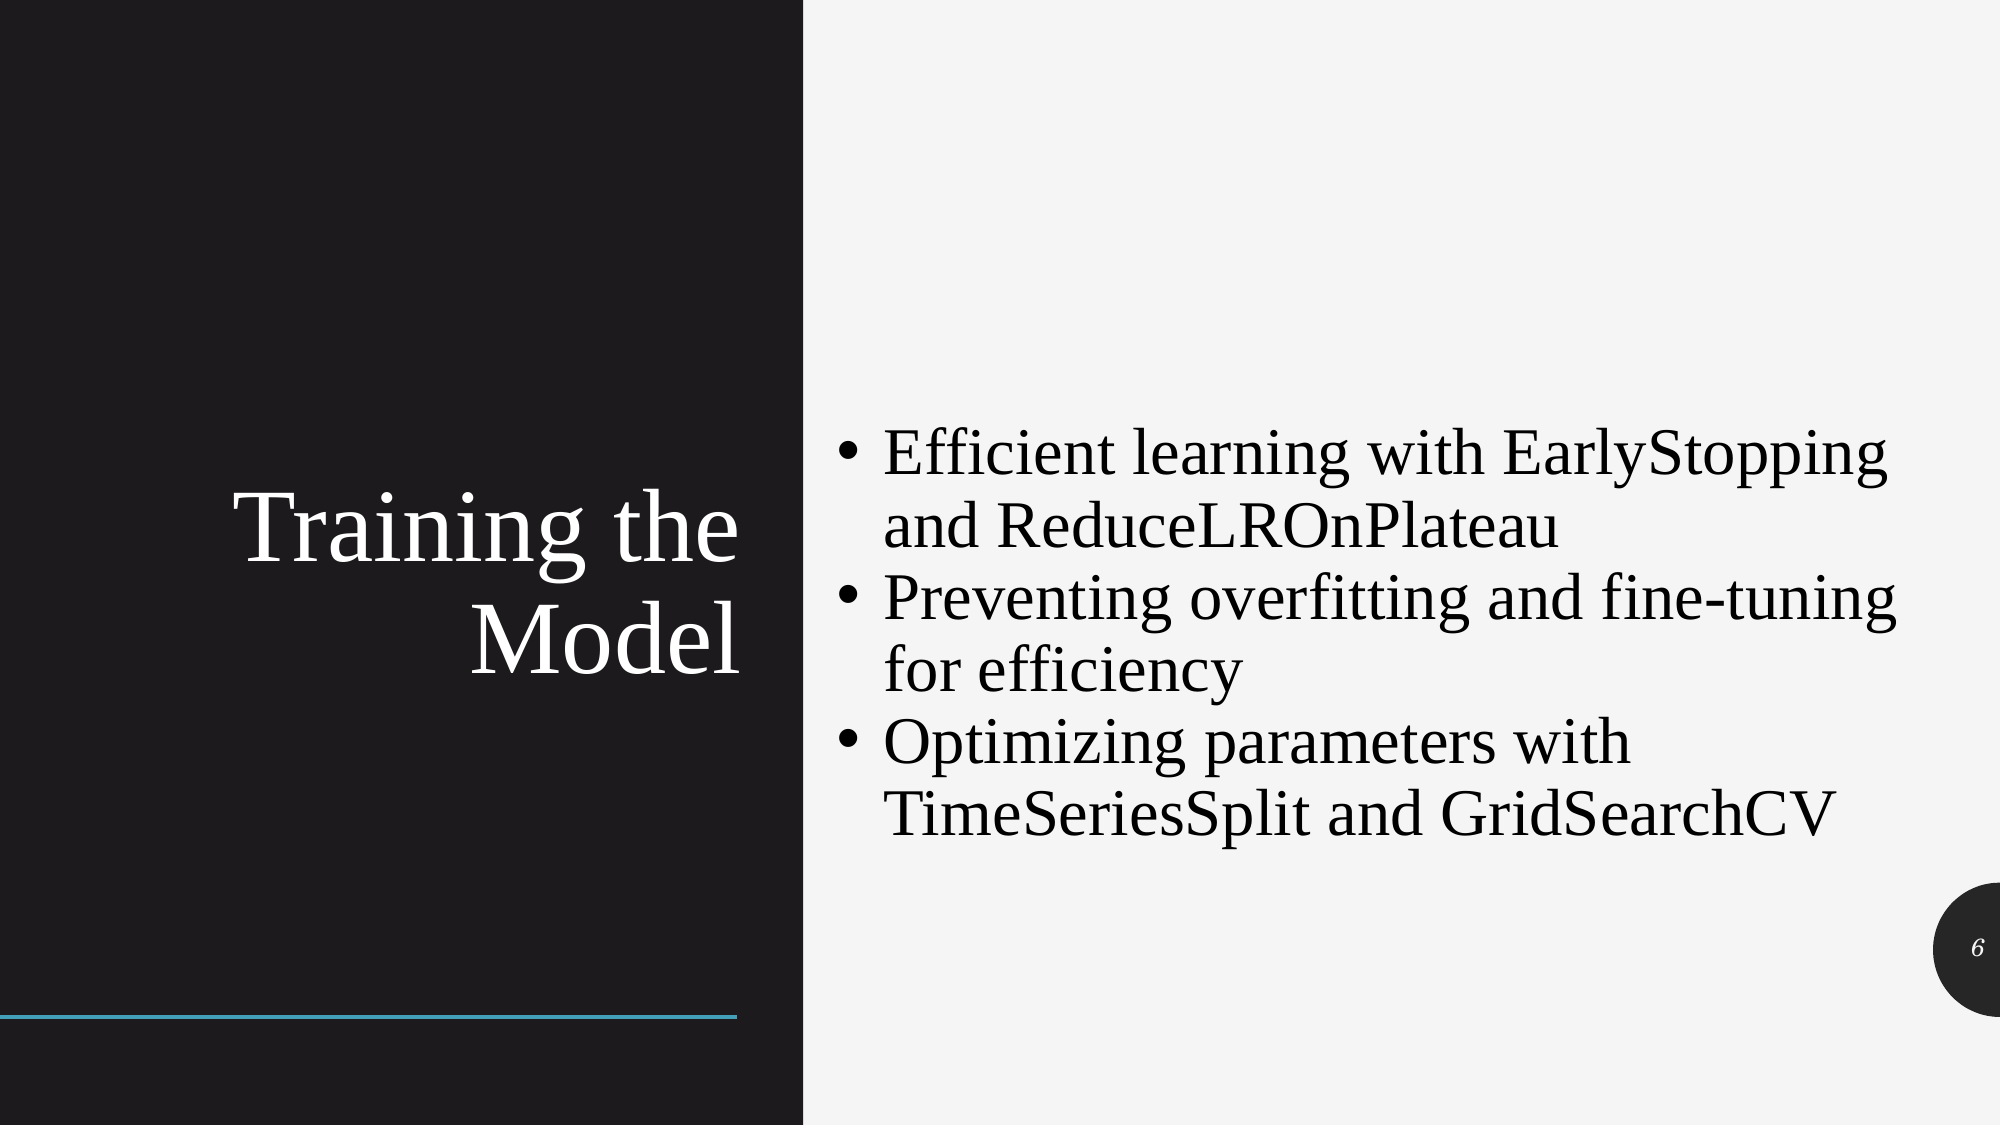

Efficient learning with EarlyStopping and ReduceLROnPlateau
Preventing overfitting and fine-tuning for efficiency
Optimizing parameters with TimeSeriesSplit and GridSearchCV
# Training the Model
6